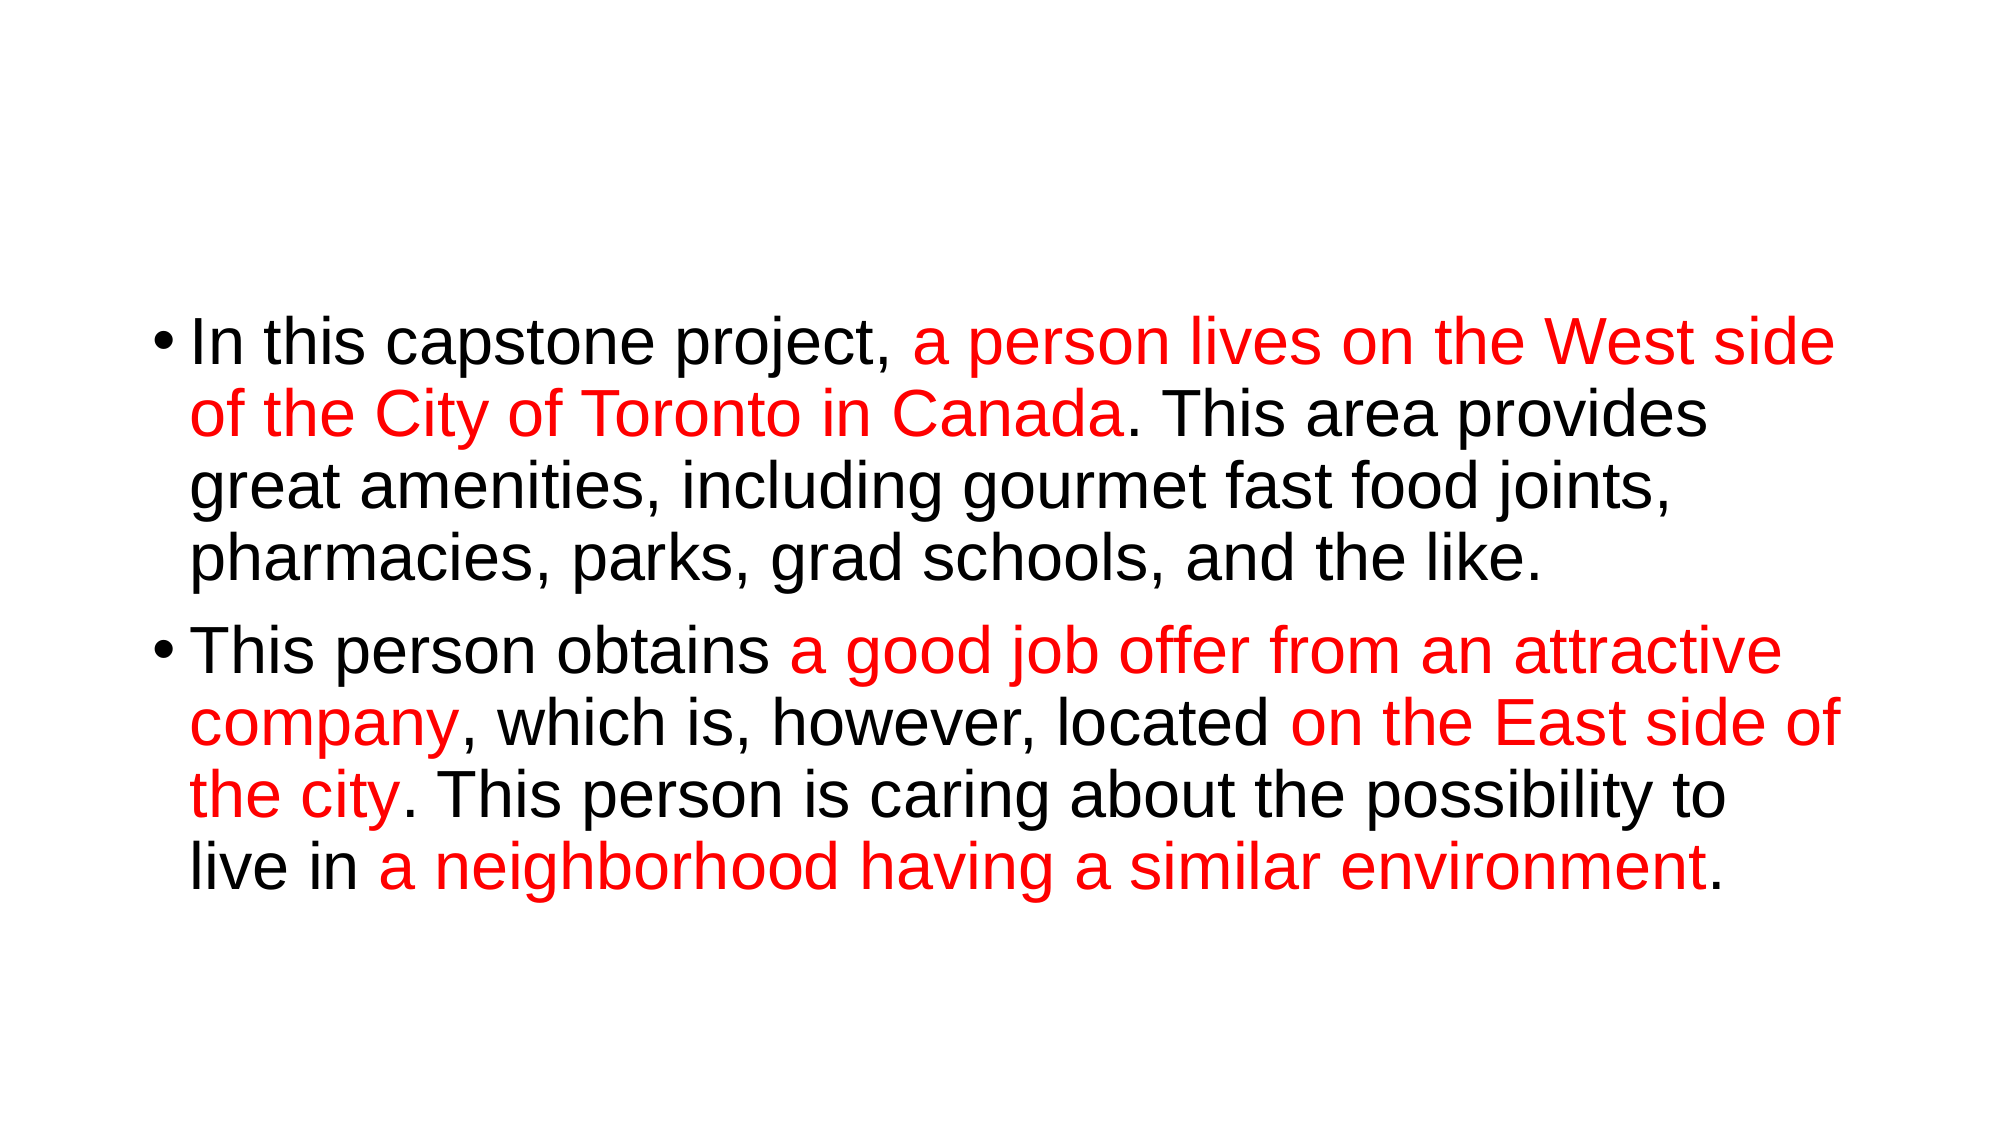

#
In this capstone project, a person lives on the West side of the City of Toronto in Canada. This area provides great amenities, including gourmet fast food joints, pharmacies, parks, grad schools, and the like.
This person obtains a good job offer from an attractive company, which is, however, located on the East side of the city. This person is caring about the possibility to live in a neighborhood having a similar environment.